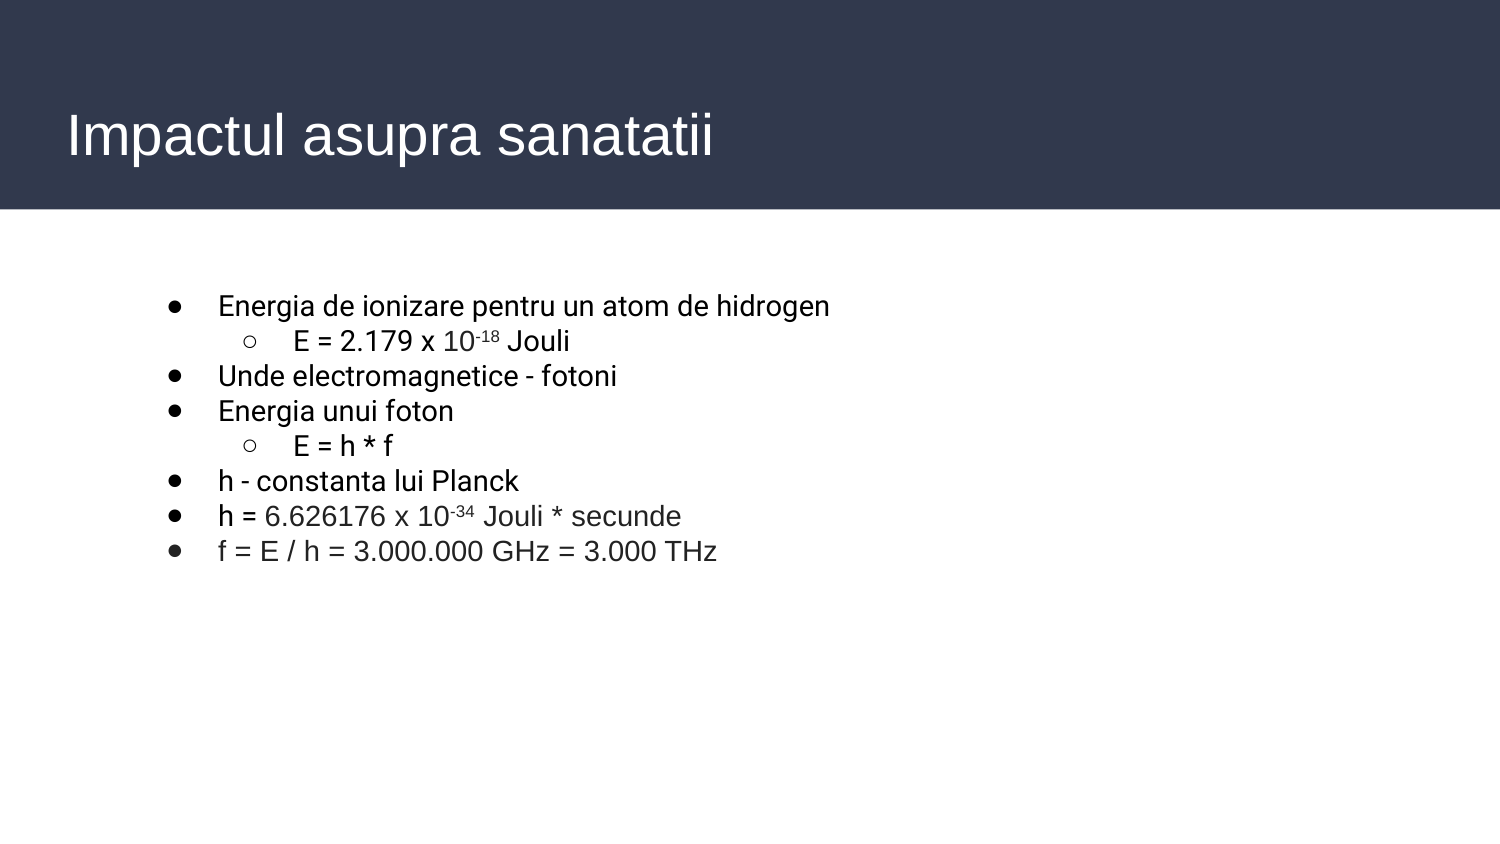

# Impactul asupra sanatatii
Energia de ionizare pentru un atom de hidrogen
E = 2.179 x 10-18 Jouli
Unde electromagnetice - fotoni
Energia unui foton
E = h * f
h - constanta lui Planck
h = 6.626176 x 10-34 Jouli * secunde
f = E / h = 3.000.000 GHz = 3.000 THz